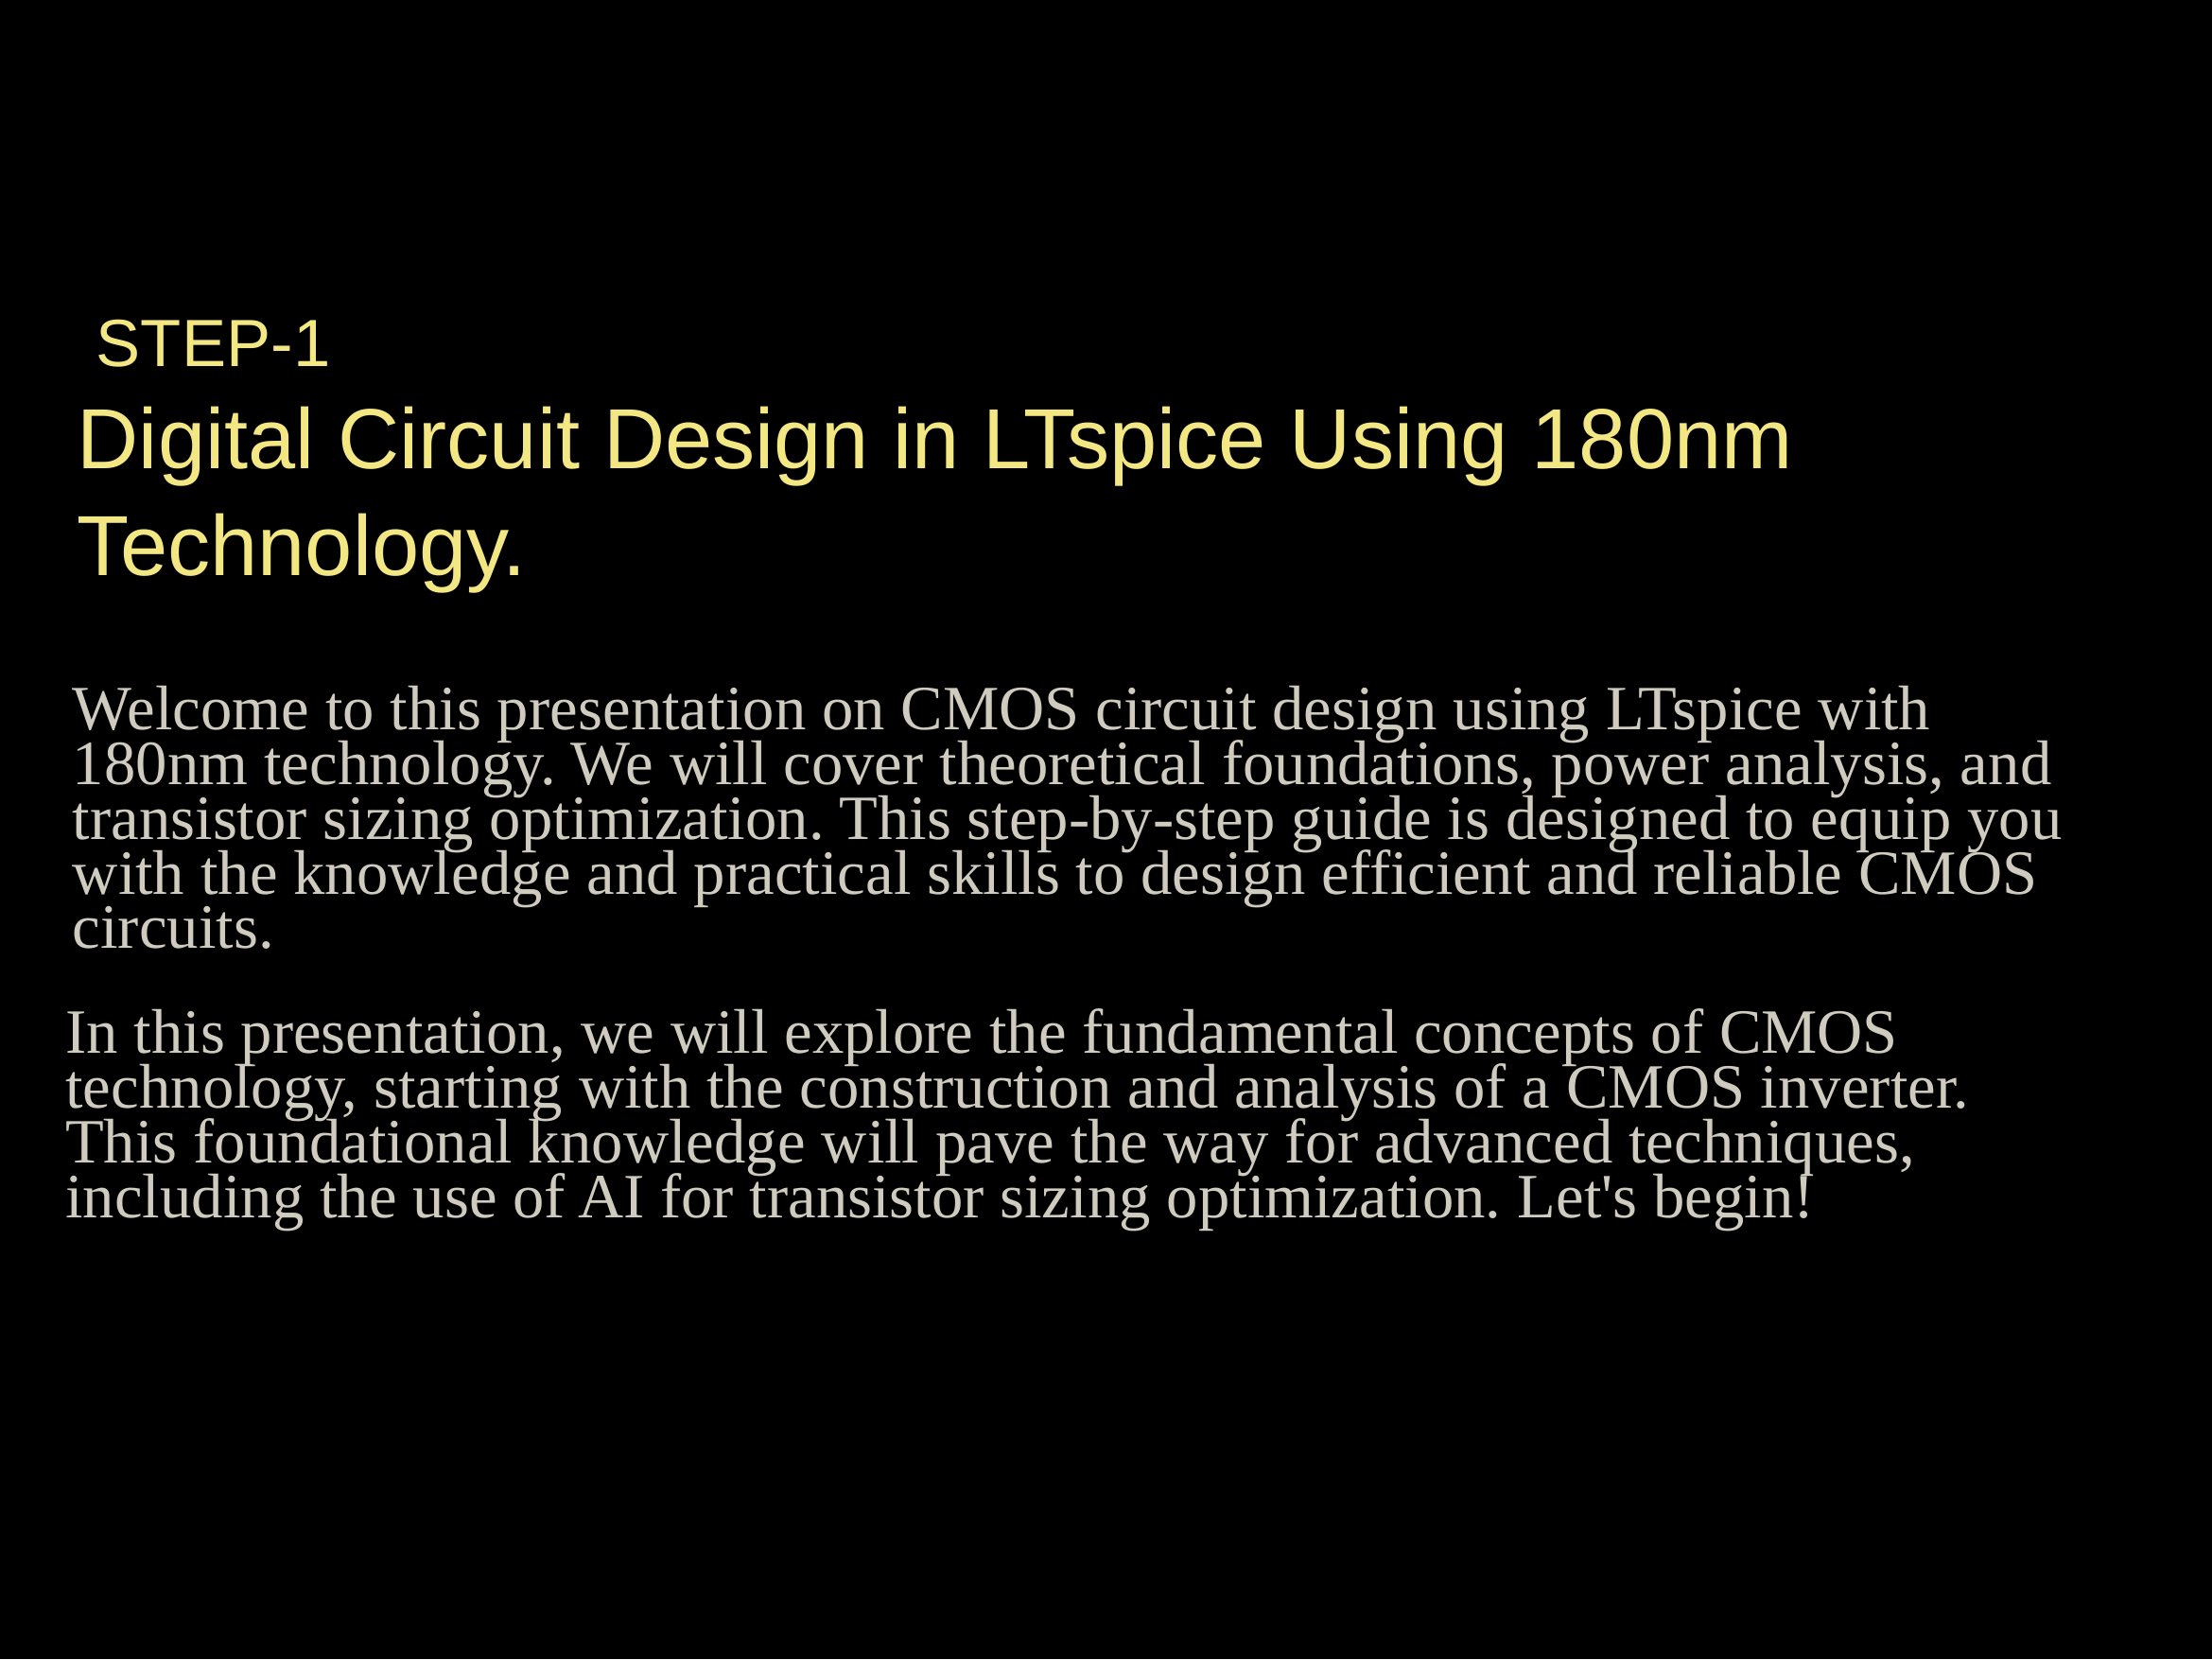

STEP-1
Digital Circuit Design in LTspice Using 180nm Technology.
Welcome to this presentation on CMOS circuit design using LTspice with 180nm technology. We will cover theoretical foundations, power analysis, and transistor sizing optimization. This step-by-step guide is designed to equip you with the knowledge and practical skills to design efficient and reliable CMOS circuits.
In this presentation, we will explore the fundamental concepts of CMOS technology, starting with the construction and analysis of a CMOS inverter. This foundational knowledge will pave the way for advanced techniques, including the use of AI for transistor sizing optimization. Let's begin!